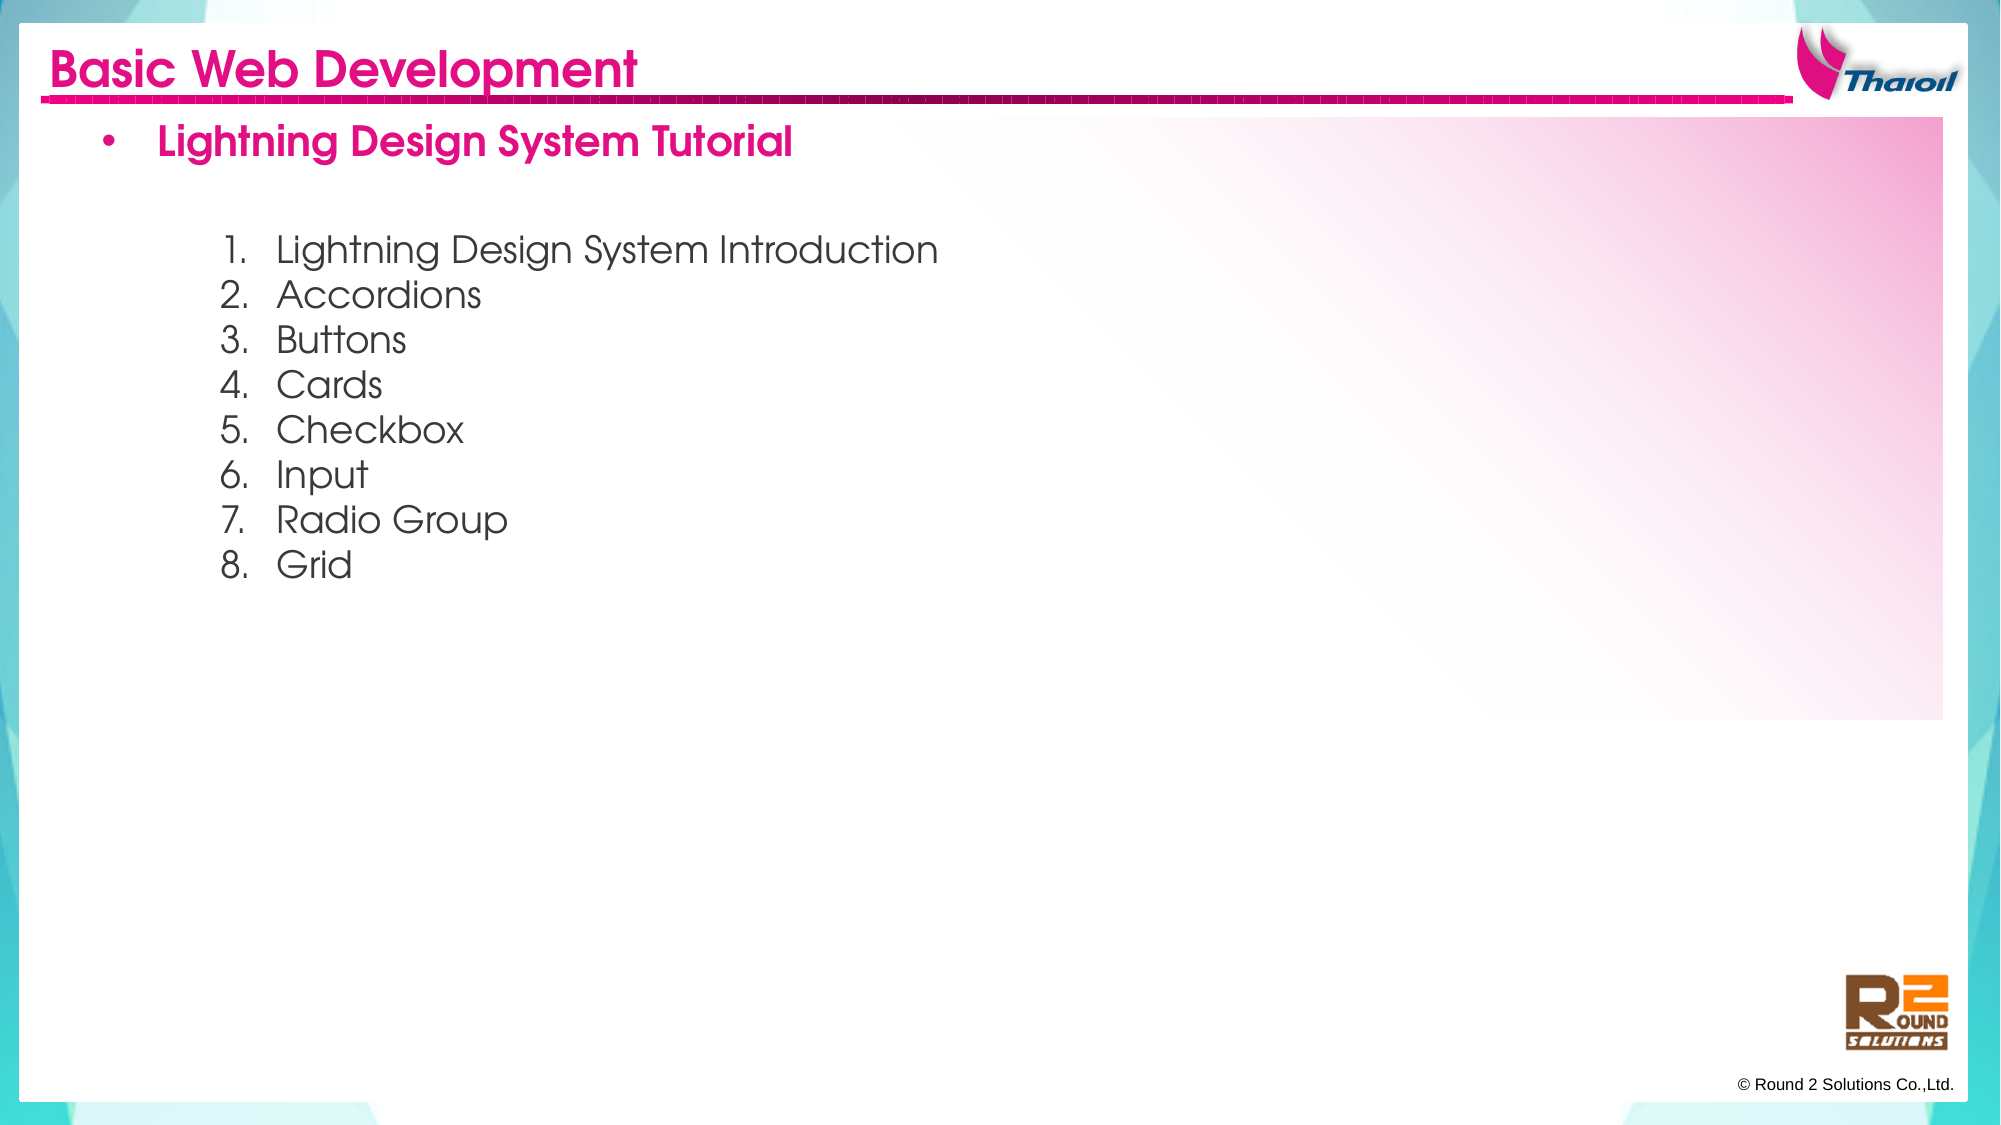

Basic Web Development
Lightning Design System Tutorial
Lightning Design System Introduction
Accordions
Buttons
Cards
Checkbox
Input
Radio Group
Grid